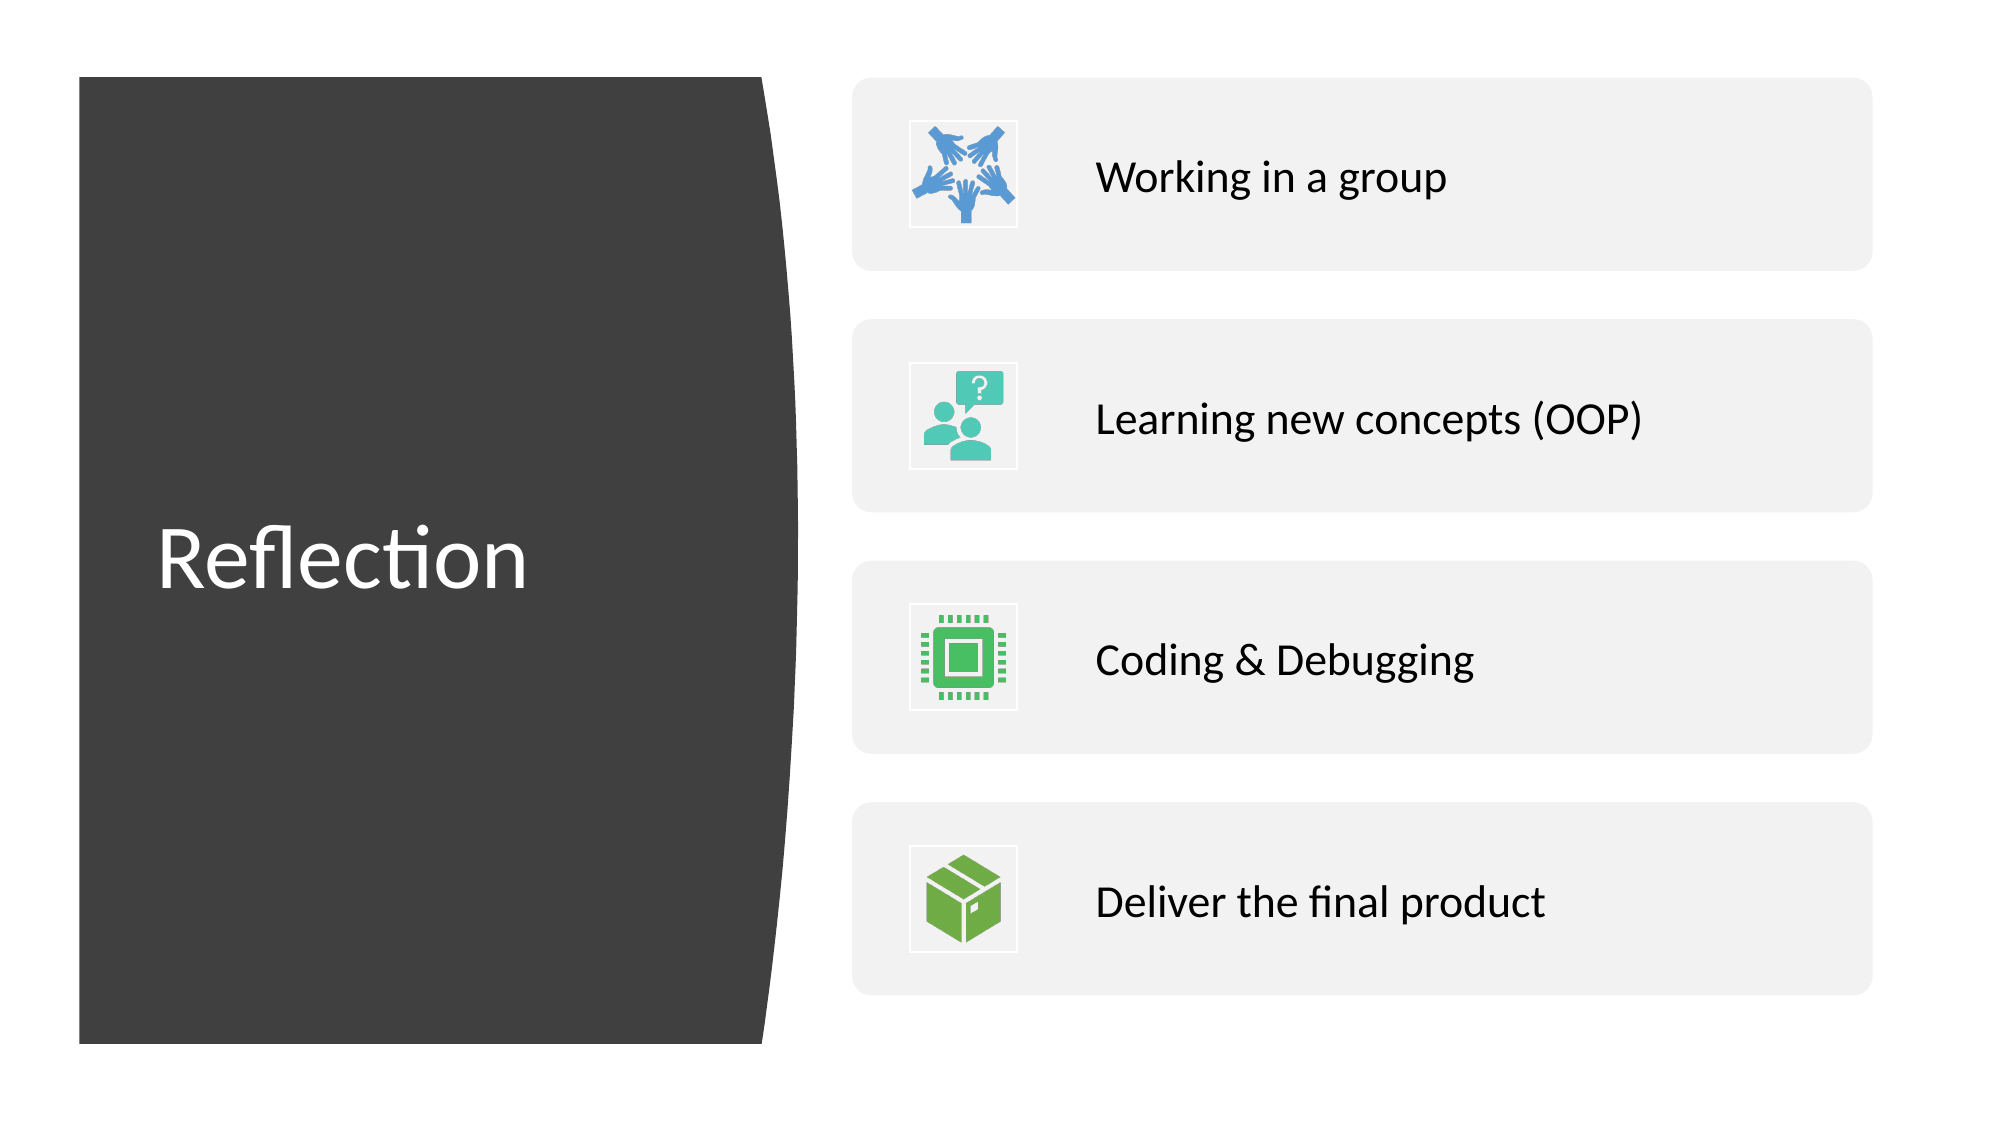

Working in a group

# Reflection

Learning new concepts (OOP)

Coding & Debugging

Deliver the final product